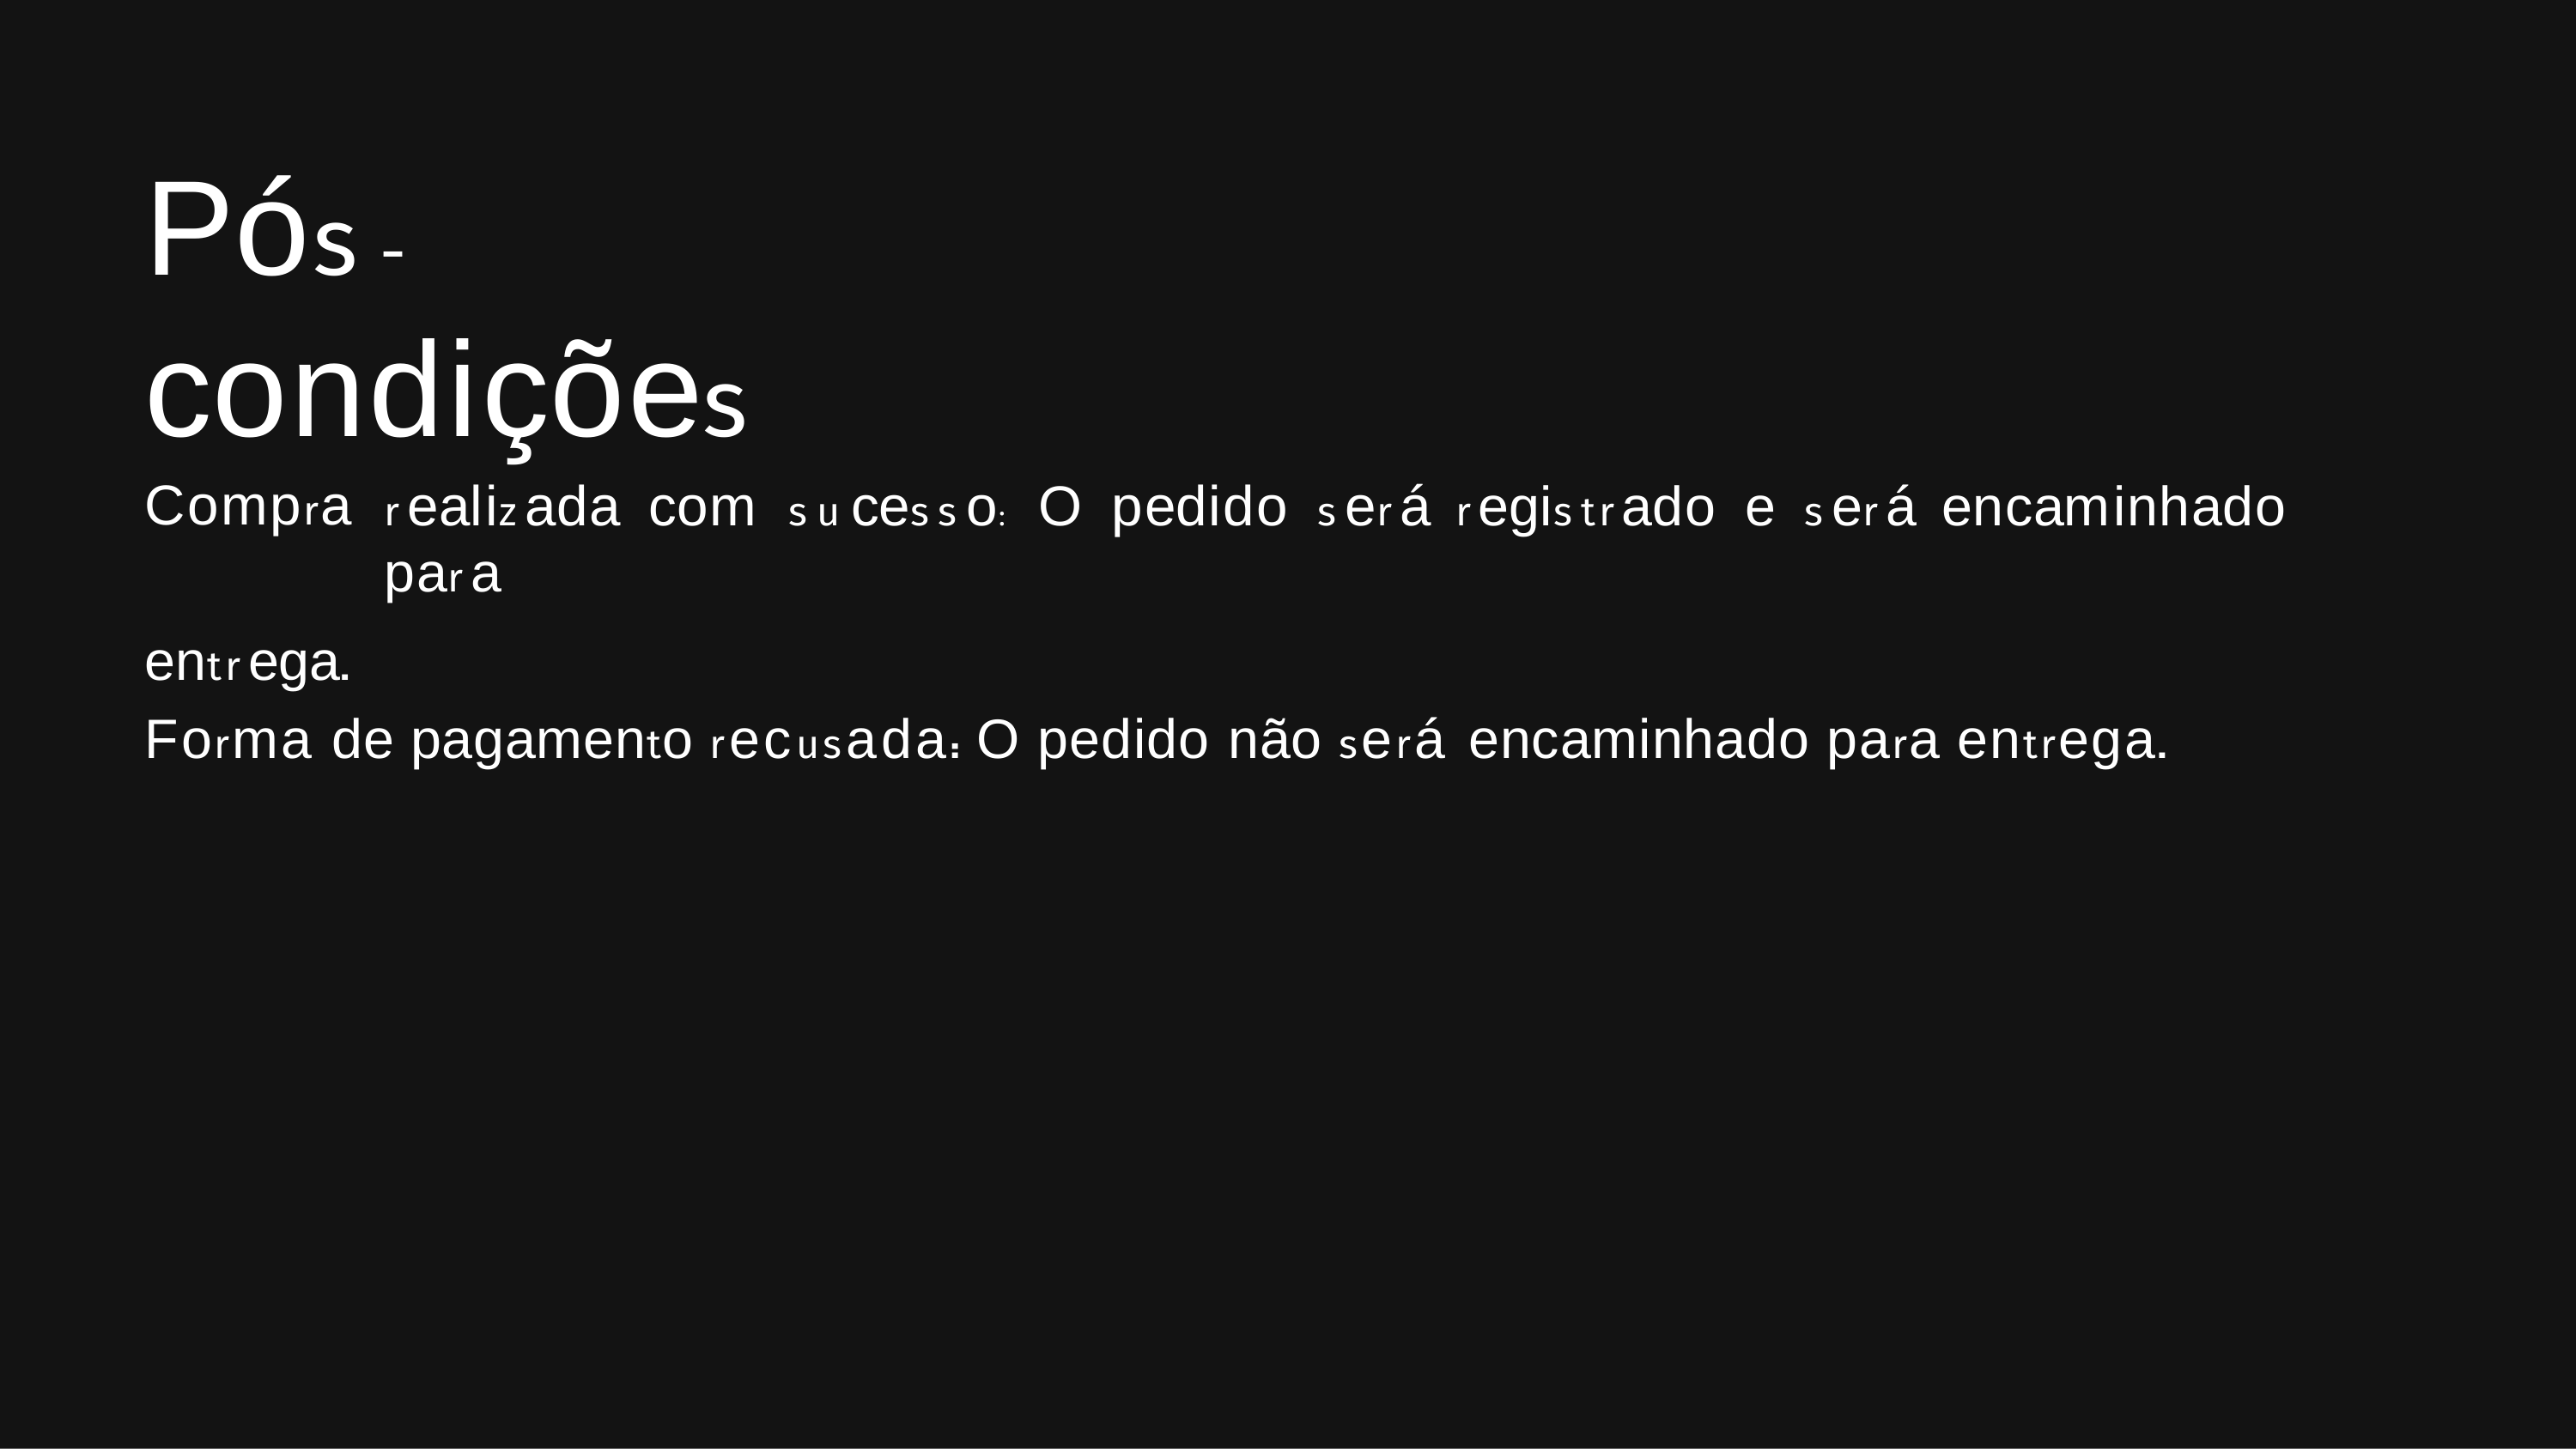

# Pós-condições
Compra  entrega.
realizada	com	sucesso:	O	pedido	será	registrado	e	será	encaminhado	para
Forma de pagamento recusada: O pedido não será encaminhado para entrega.